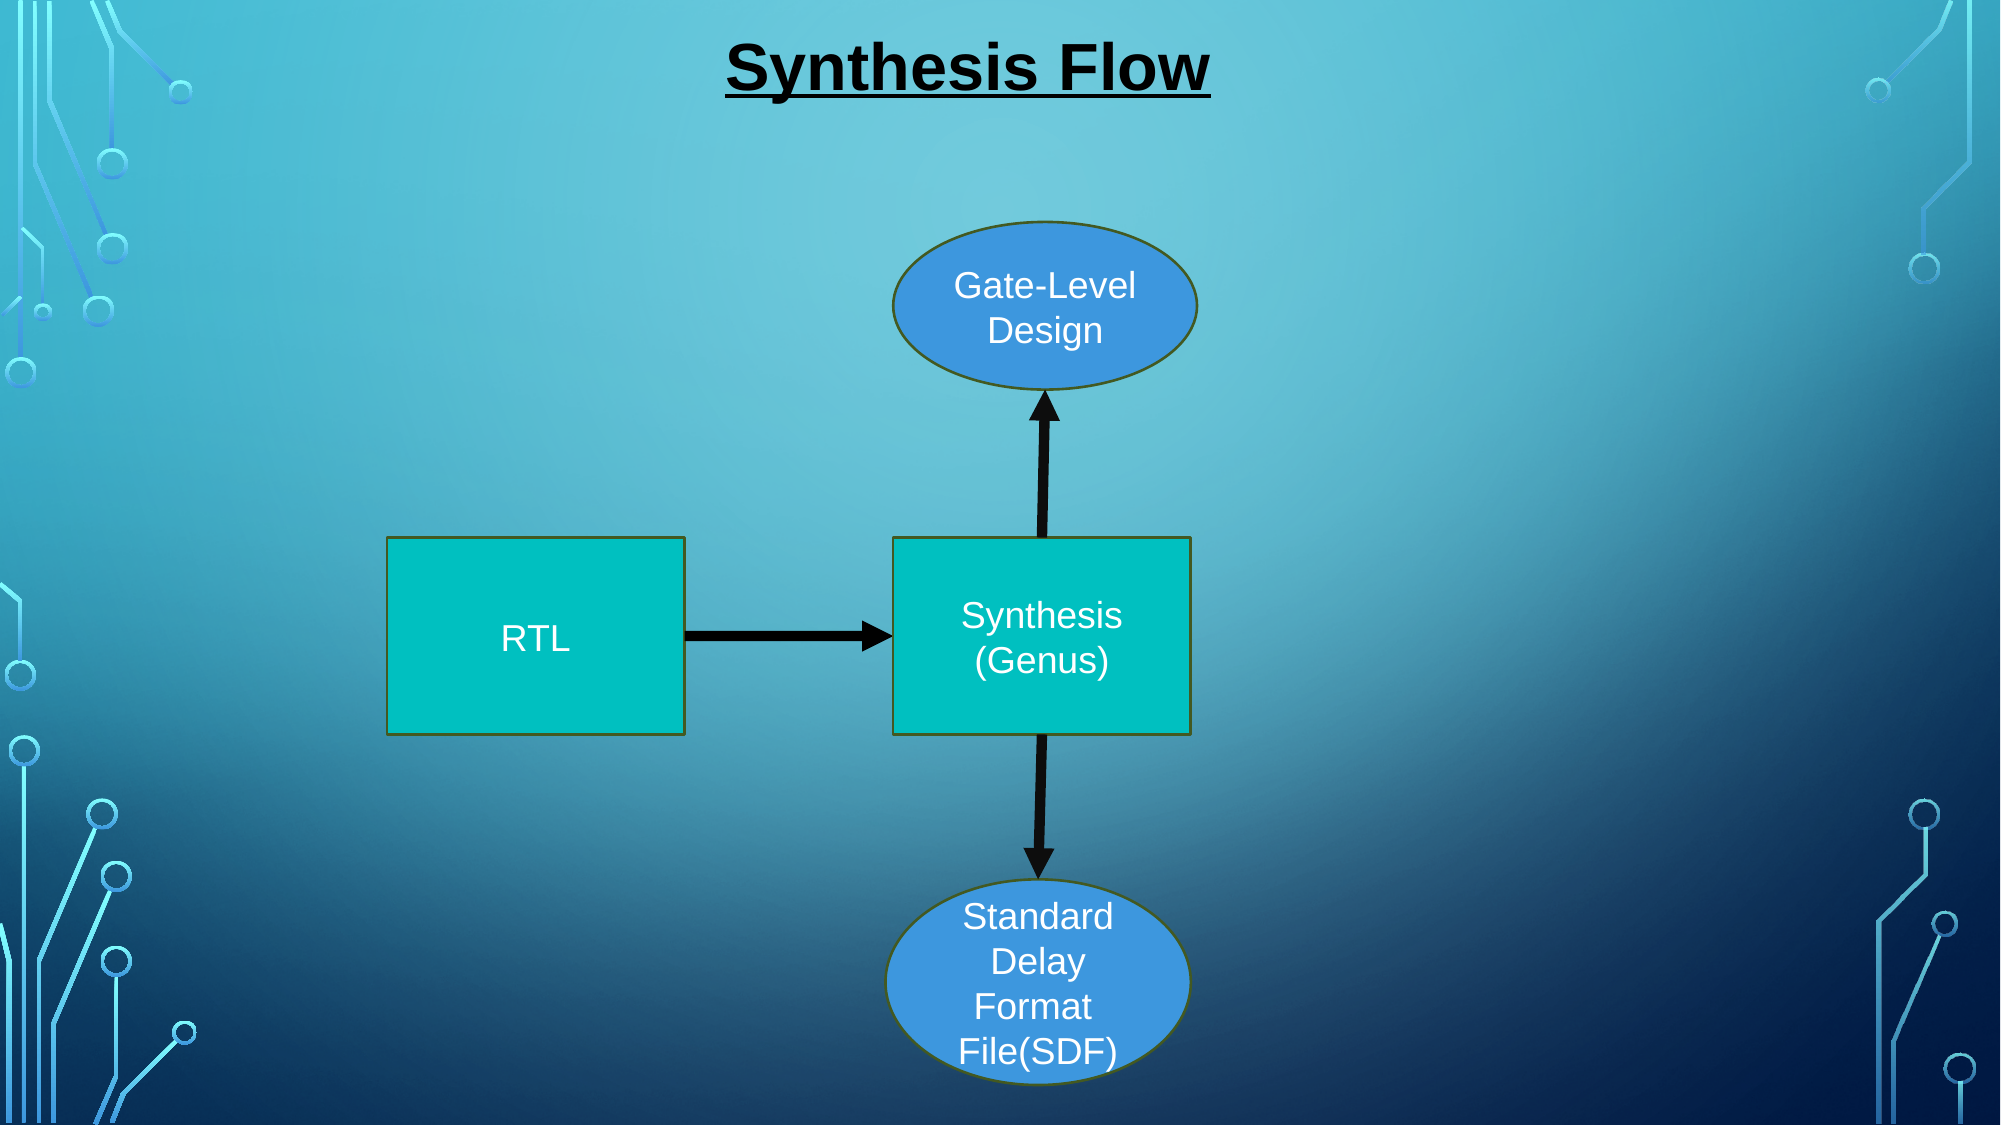

Synthesis Flow
Gate-Level
Design
Synthesis
(Genus)
RTL
Standard Delay Format  File(SDF)